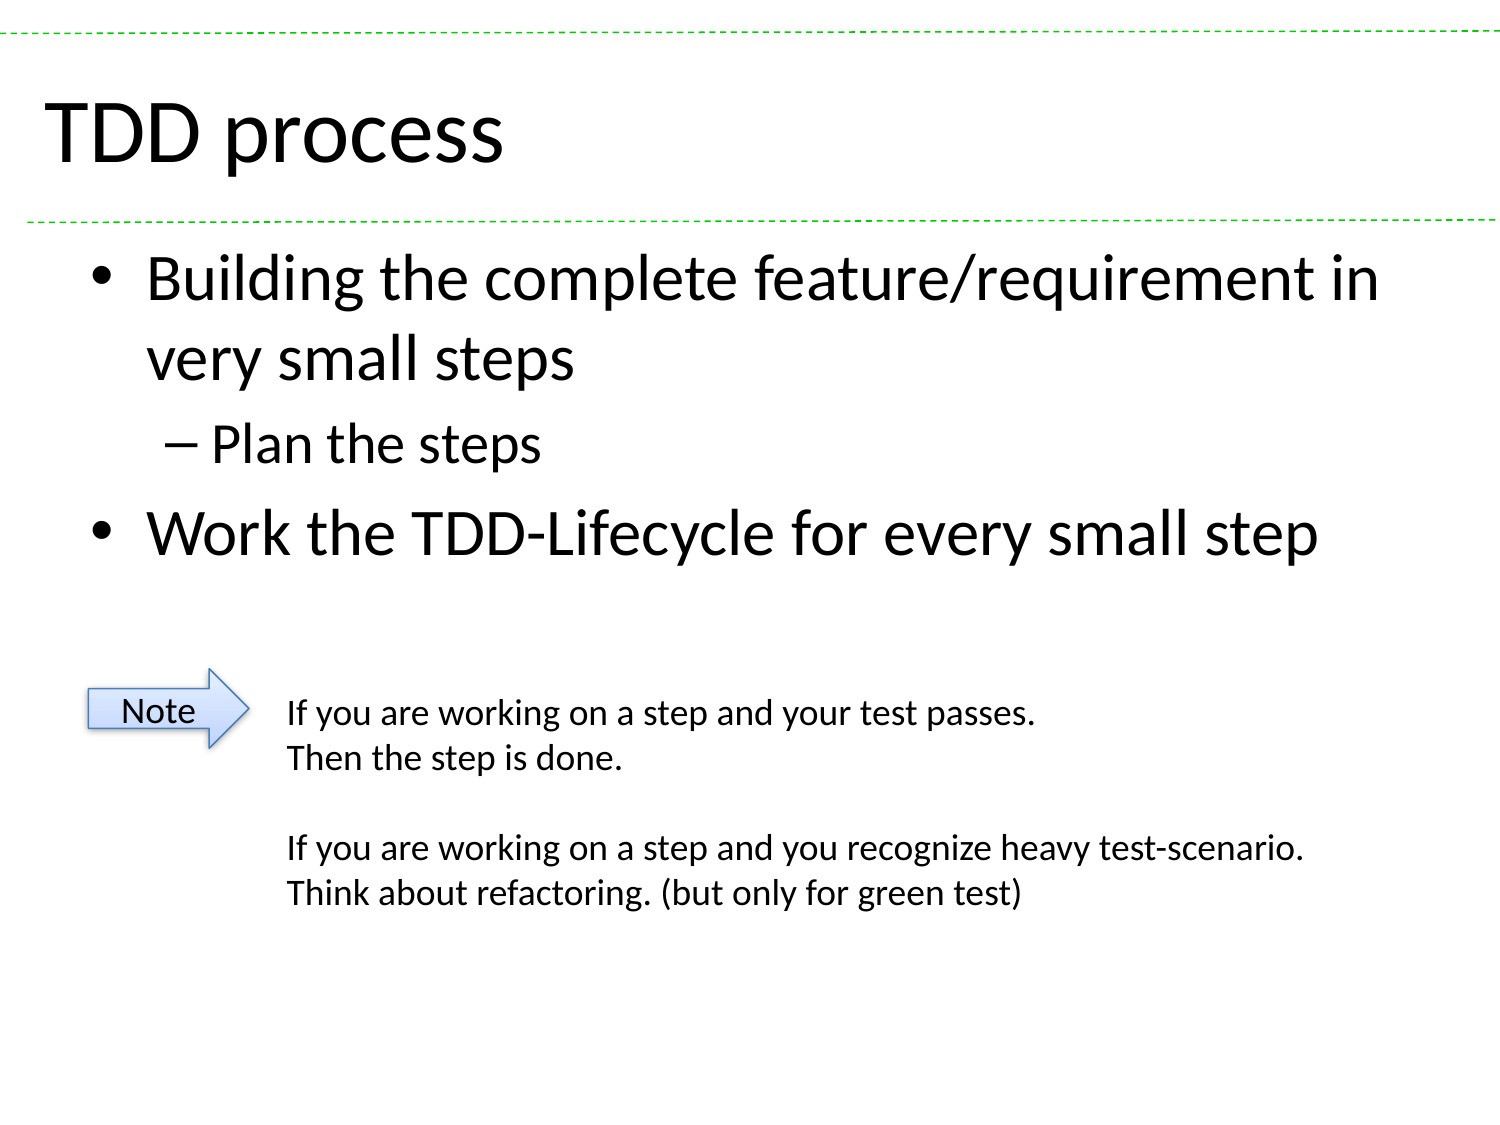

# TDD process
Building the complete feature/requirement in very small steps
Plan the steps
Work the TDD-Lifecycle for every small step
Note
If you are working on a step and your test passes.
Then the step is done.

If you are working on a step and you recognize heavy test-scenario.
Think about refactoring. (but only for green test)